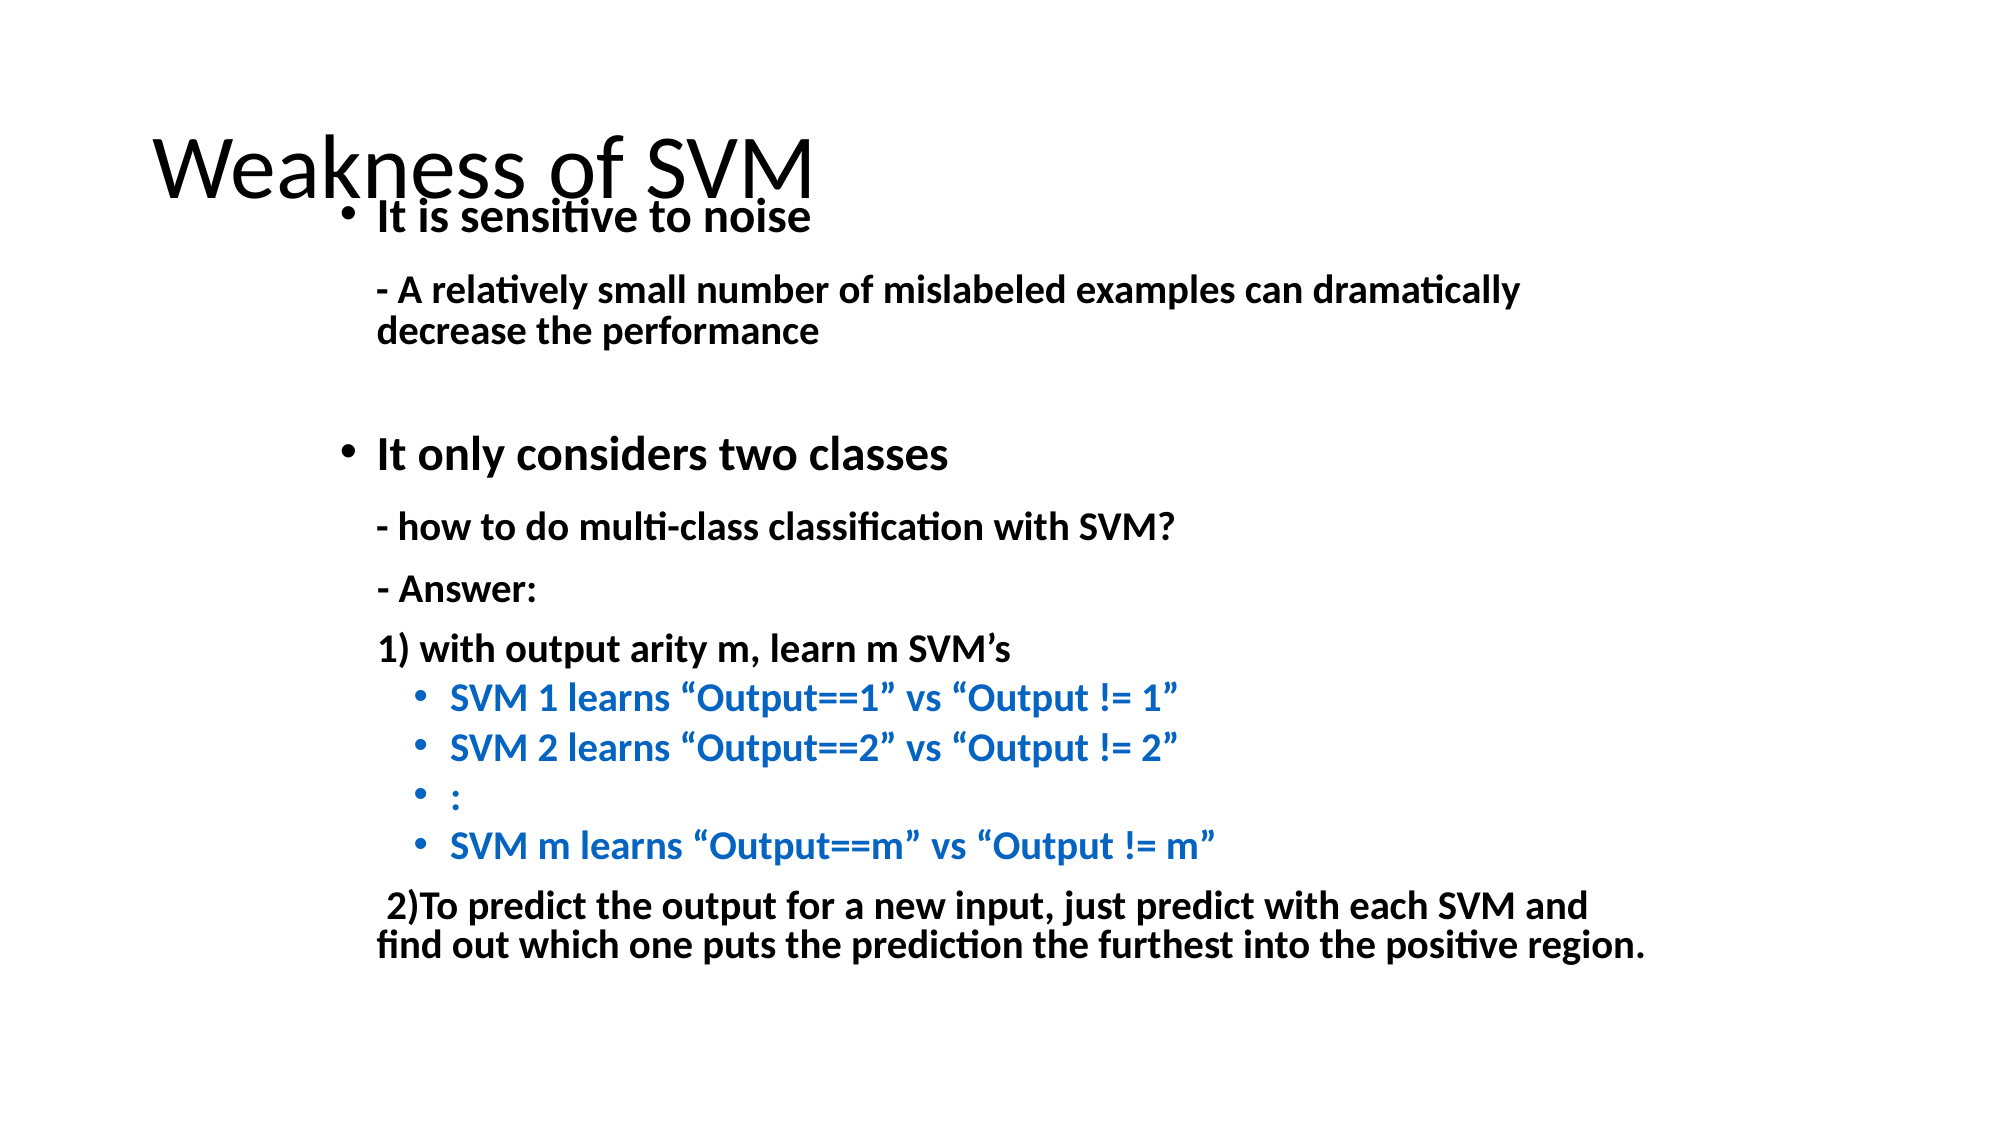

# Weakness of SVM
It is sensitive to noise
   - A relatively small number of mislabeled examples can dramatically decrease the performance

It only considers two classes
   - how to do multi-class classification with SVM?
    - Answer:
    1) with output arity m, learn m SVM’s
SVM 1 learns “Output==1” vs “Output != 1”
SVM 2 learns “Output==2” vs “Output != 2”
:
SVM m learns “Output==m” vs “Output != m”
     2)To predict the output for a new input, just predict with each SVM and find out which one puts the prediction the furthest into the positive region.